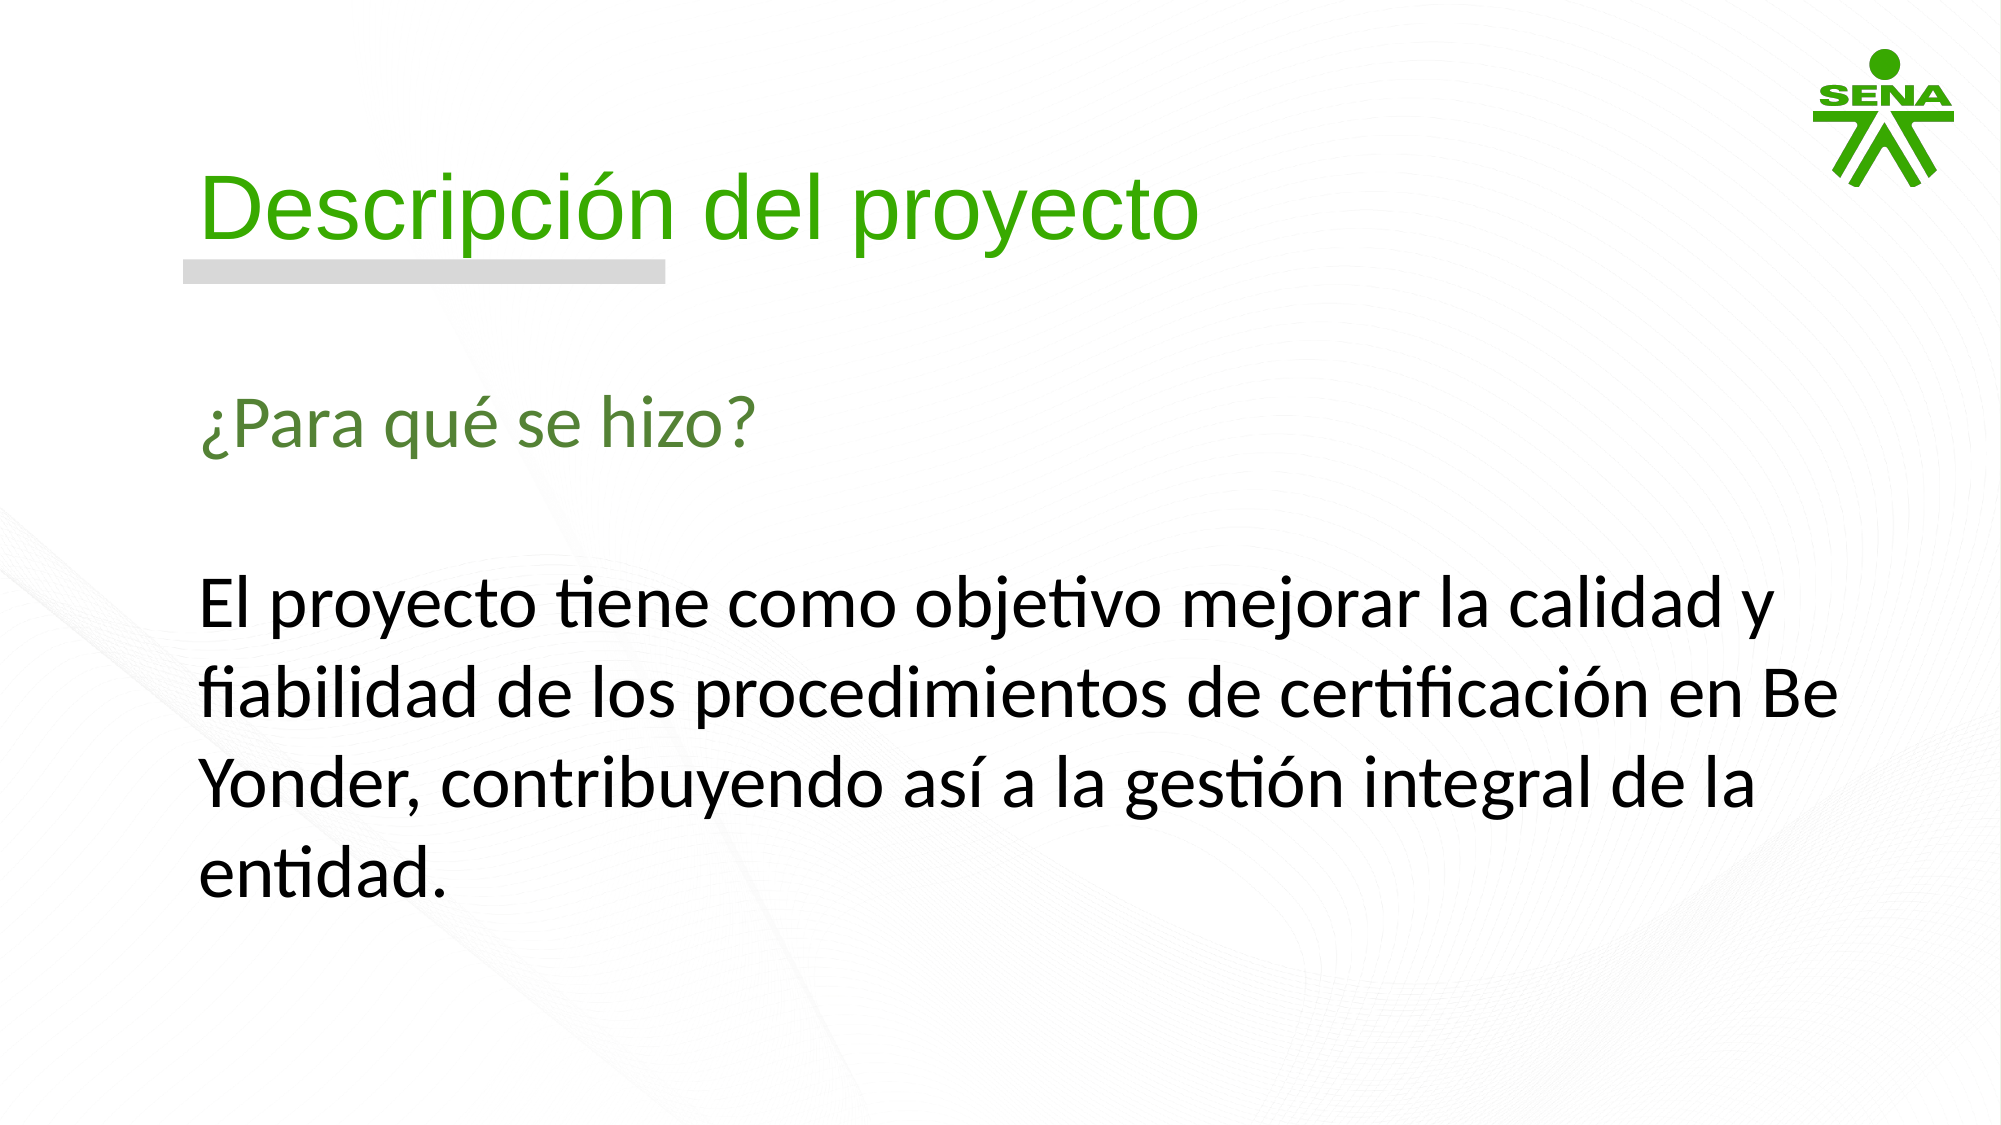

Descripción del proyecto

¿Para qué se hizo?

El proyecto tiene como objetivo mejorar la calidad y fiabilidad de los procedimientos de certificación en Be Yonder, contribuyendo así a la gestión integral de la entidad.